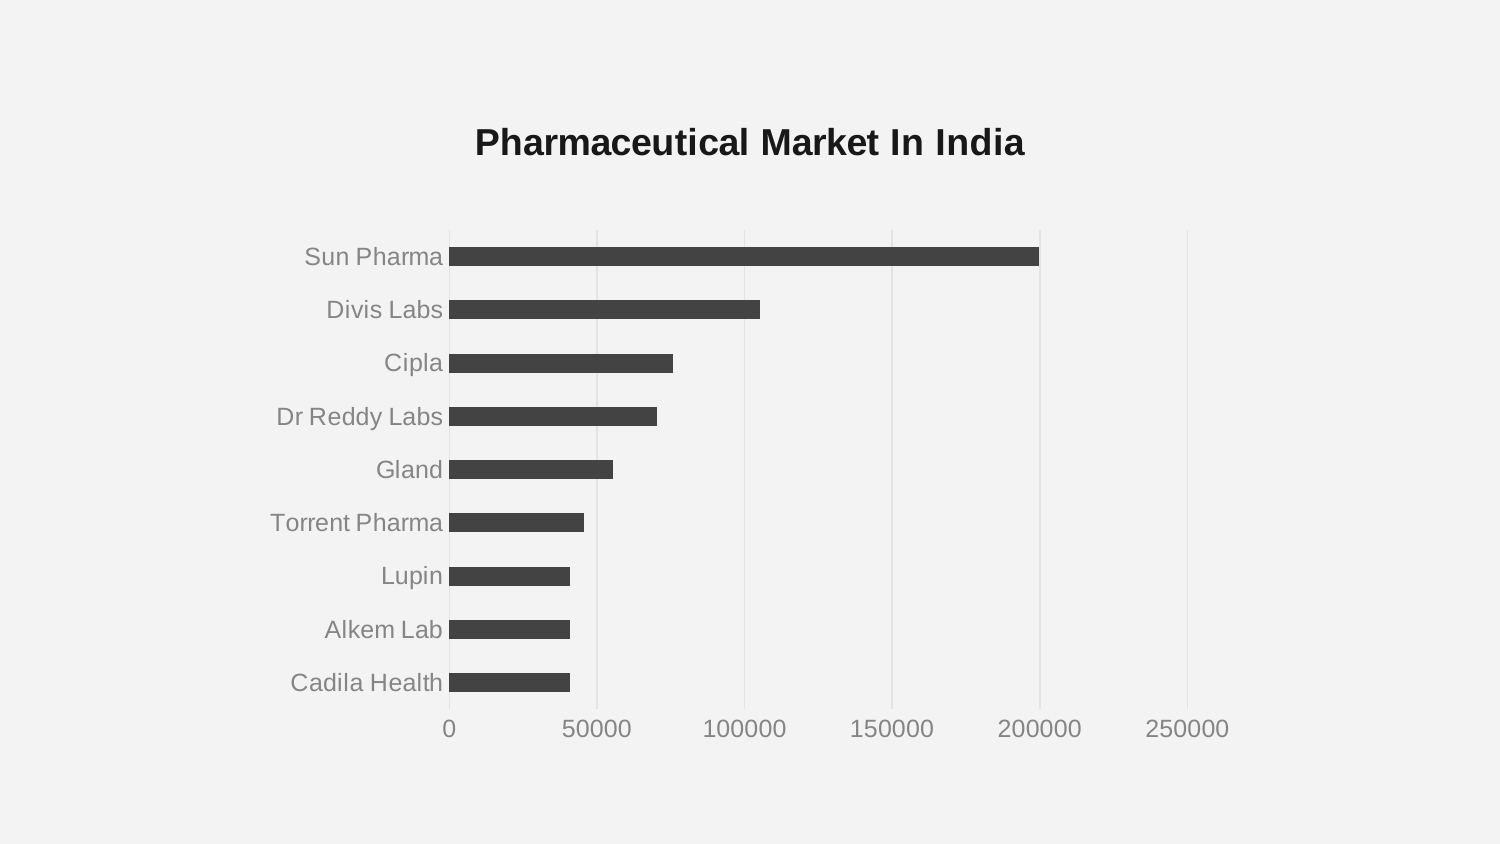

### Chart: Pharmaceutical Market In India

| Category | Series 1 |
|---|---|
| Cadila Health | 40744.96 |
| Alkem Lab | 40839.22 |
| Lupin | 40934.49 |
| Torrent Pharma | 45512.45 |
| Gland | 55438.2 |
| Dr Reddy Labs | 70418.48 |
| Cipla | 75582.05 |
| Divis Labs | 105154.76 |
| Sun Pharma | 199564.69 |